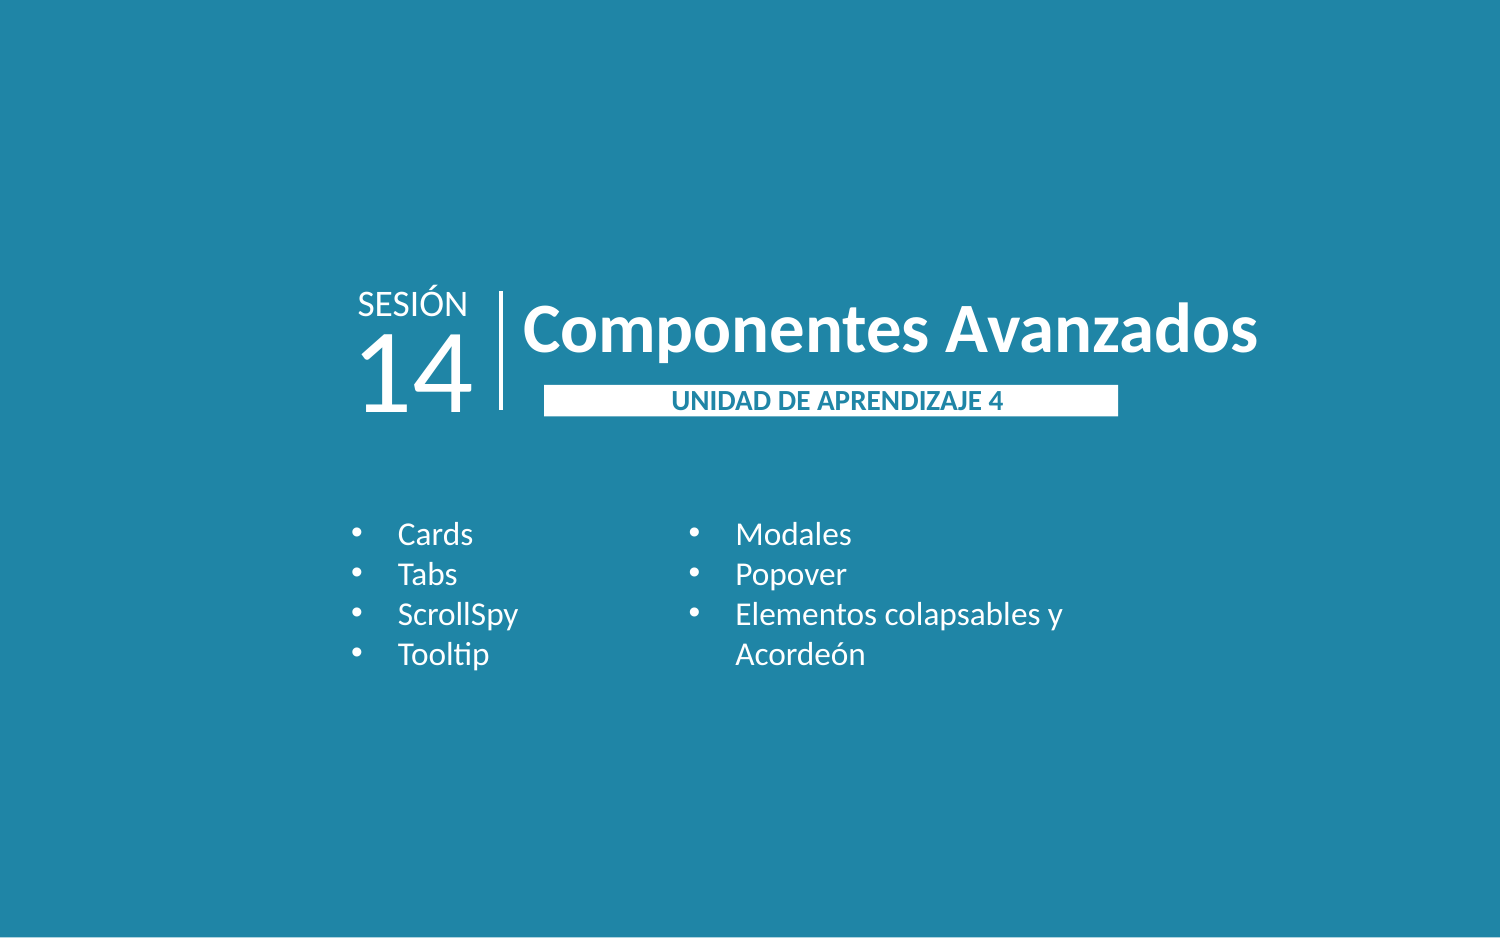

SESIÓN
Componentes Avanzados
14
  UNIDAD DE APRENDIZAJE 4
Modales
Popover
Elementos colapsables y Acordeón

Cards
Tabs
ScrollSpy
Tooltip